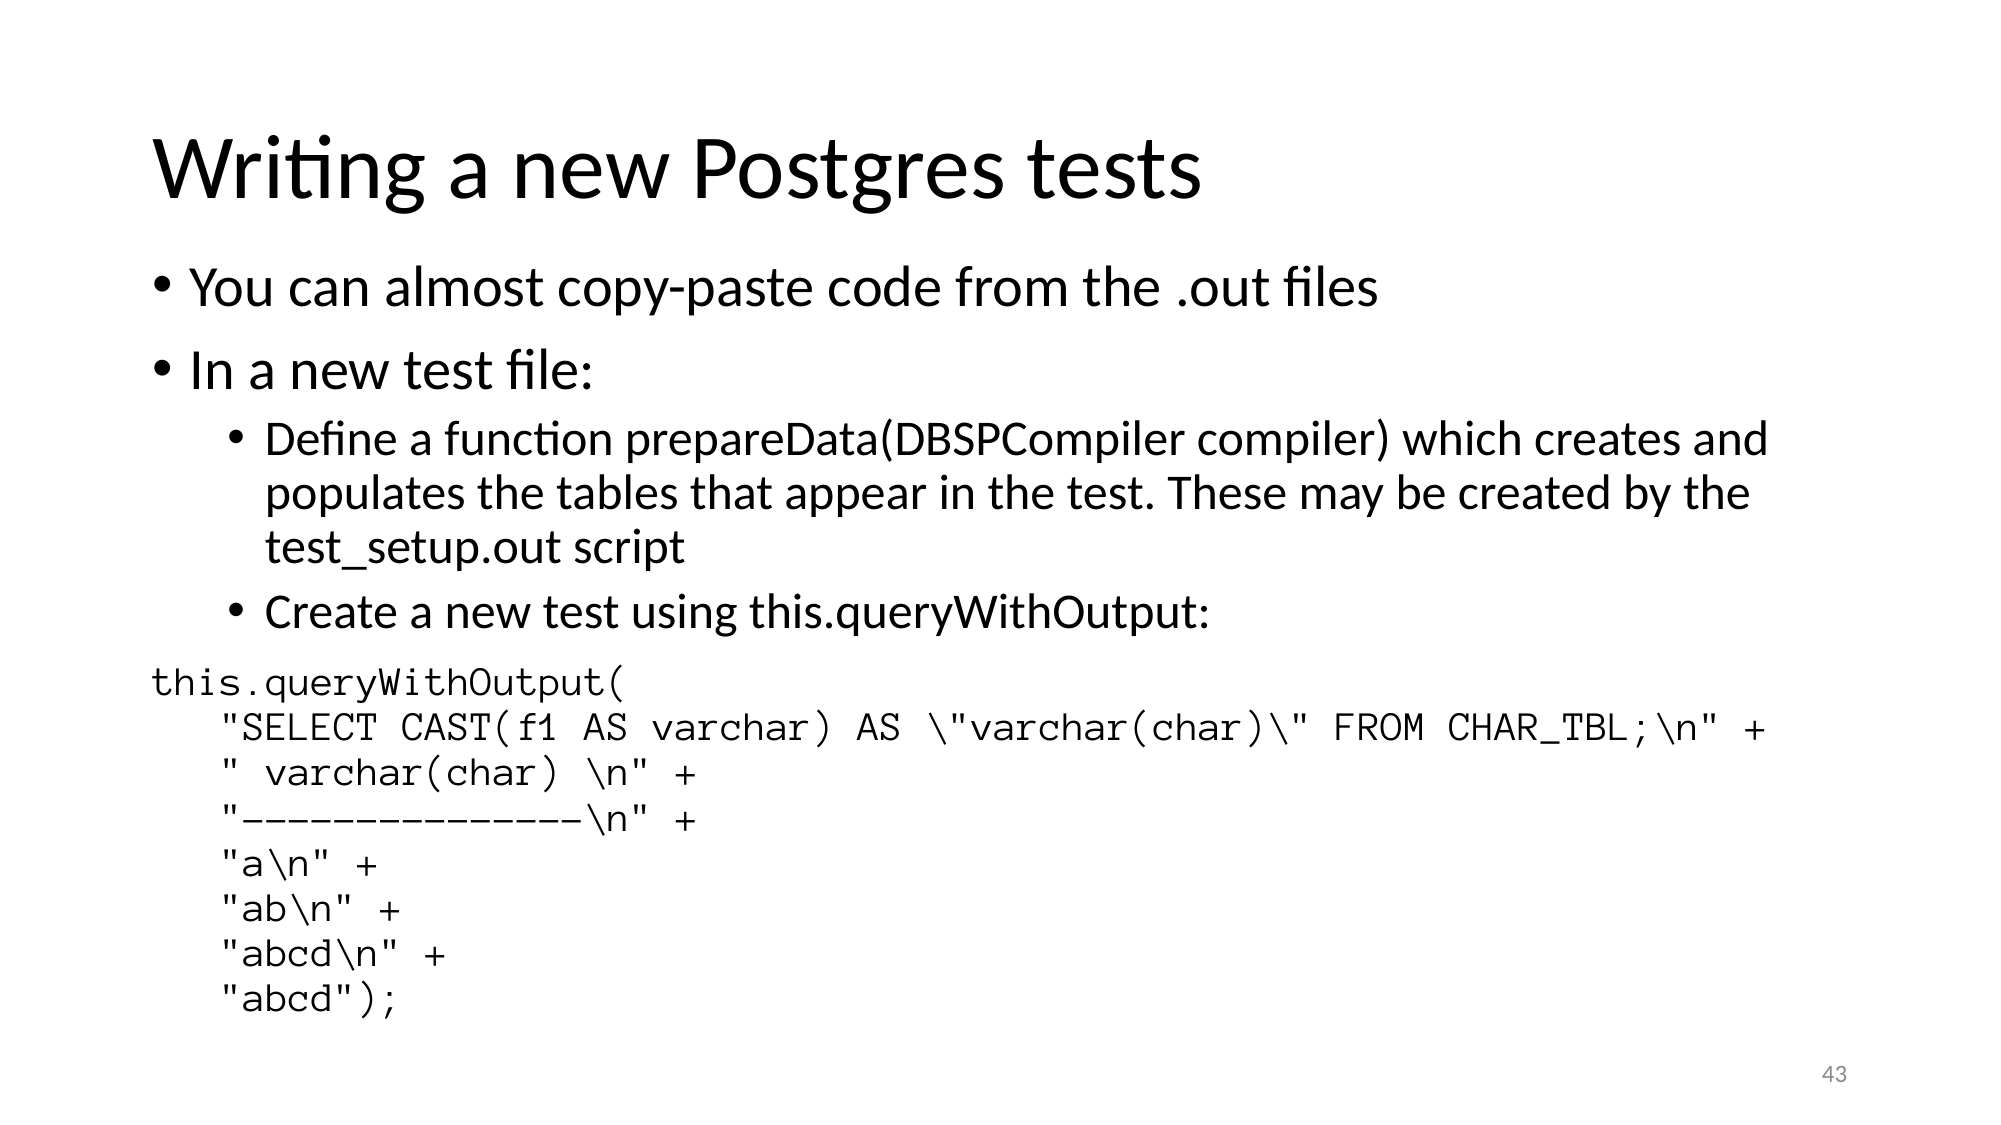

# Writing a new Postgres tests
You can almost copy-paste code from the .out files
In a new test file:
Define a function prepareData(DBSPCompiler compiler) which creates and populates the tables that appear in the test. These may be created by the test_setup.out script
Create a new test using this.queryWithOutput:
this.queryWithOutput(
   "SELECT CAST(f1 AS varchar) AS \"varchar(char)\" FROM CHAR_TBL;\n" +
   " varchar(char) \n" +
   "---------------\n" +
   "a\n" +
   "ab\n" +
   "abcd\n" +
   "abcd");
43